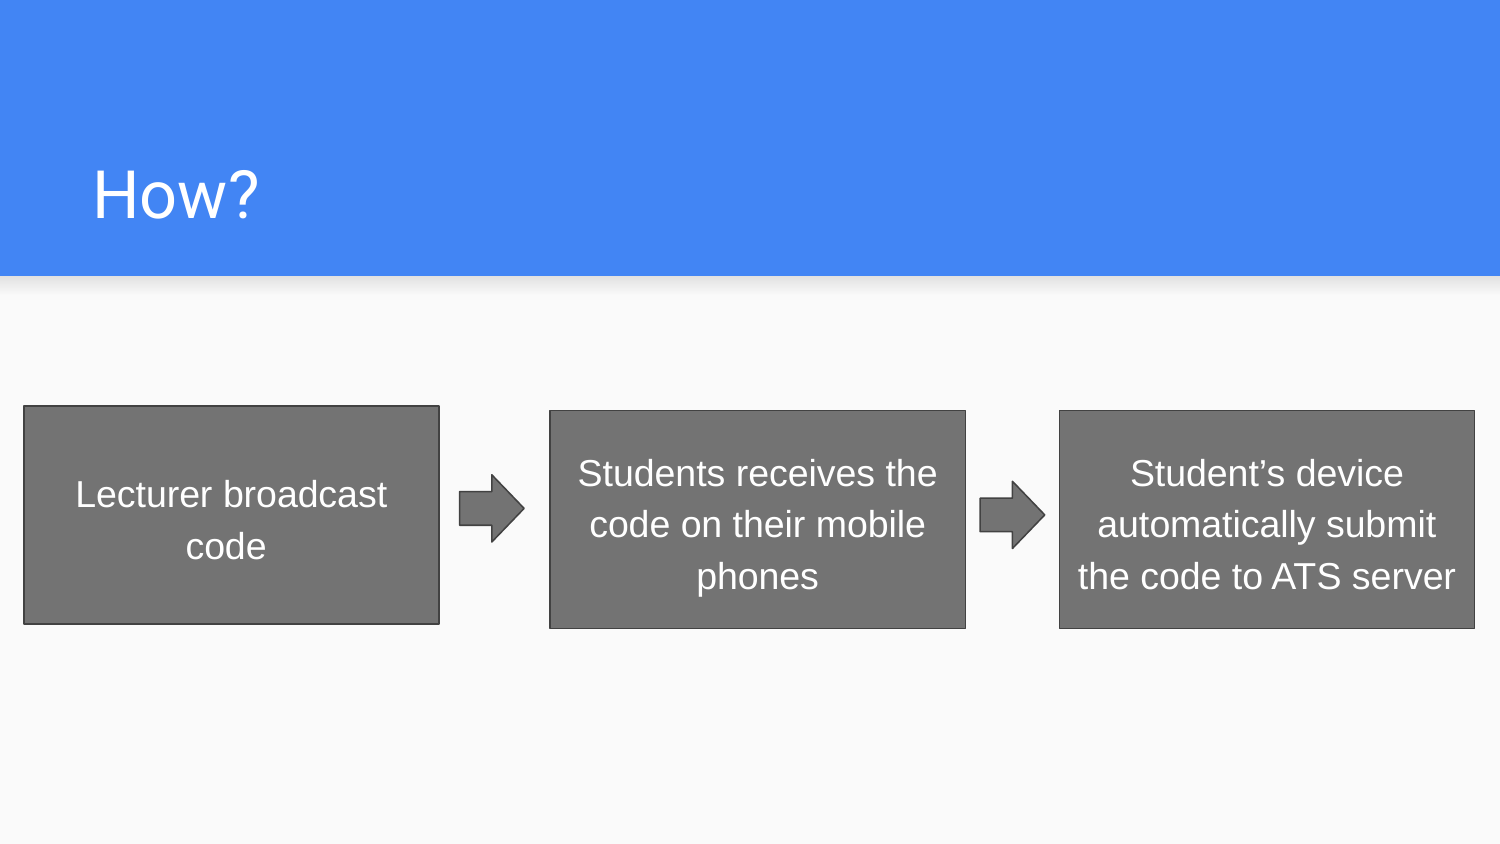

# How?
Lecturer broadcast code
Students receives the code on their mobile phones
Student’s device automatically submit the code to ATS server